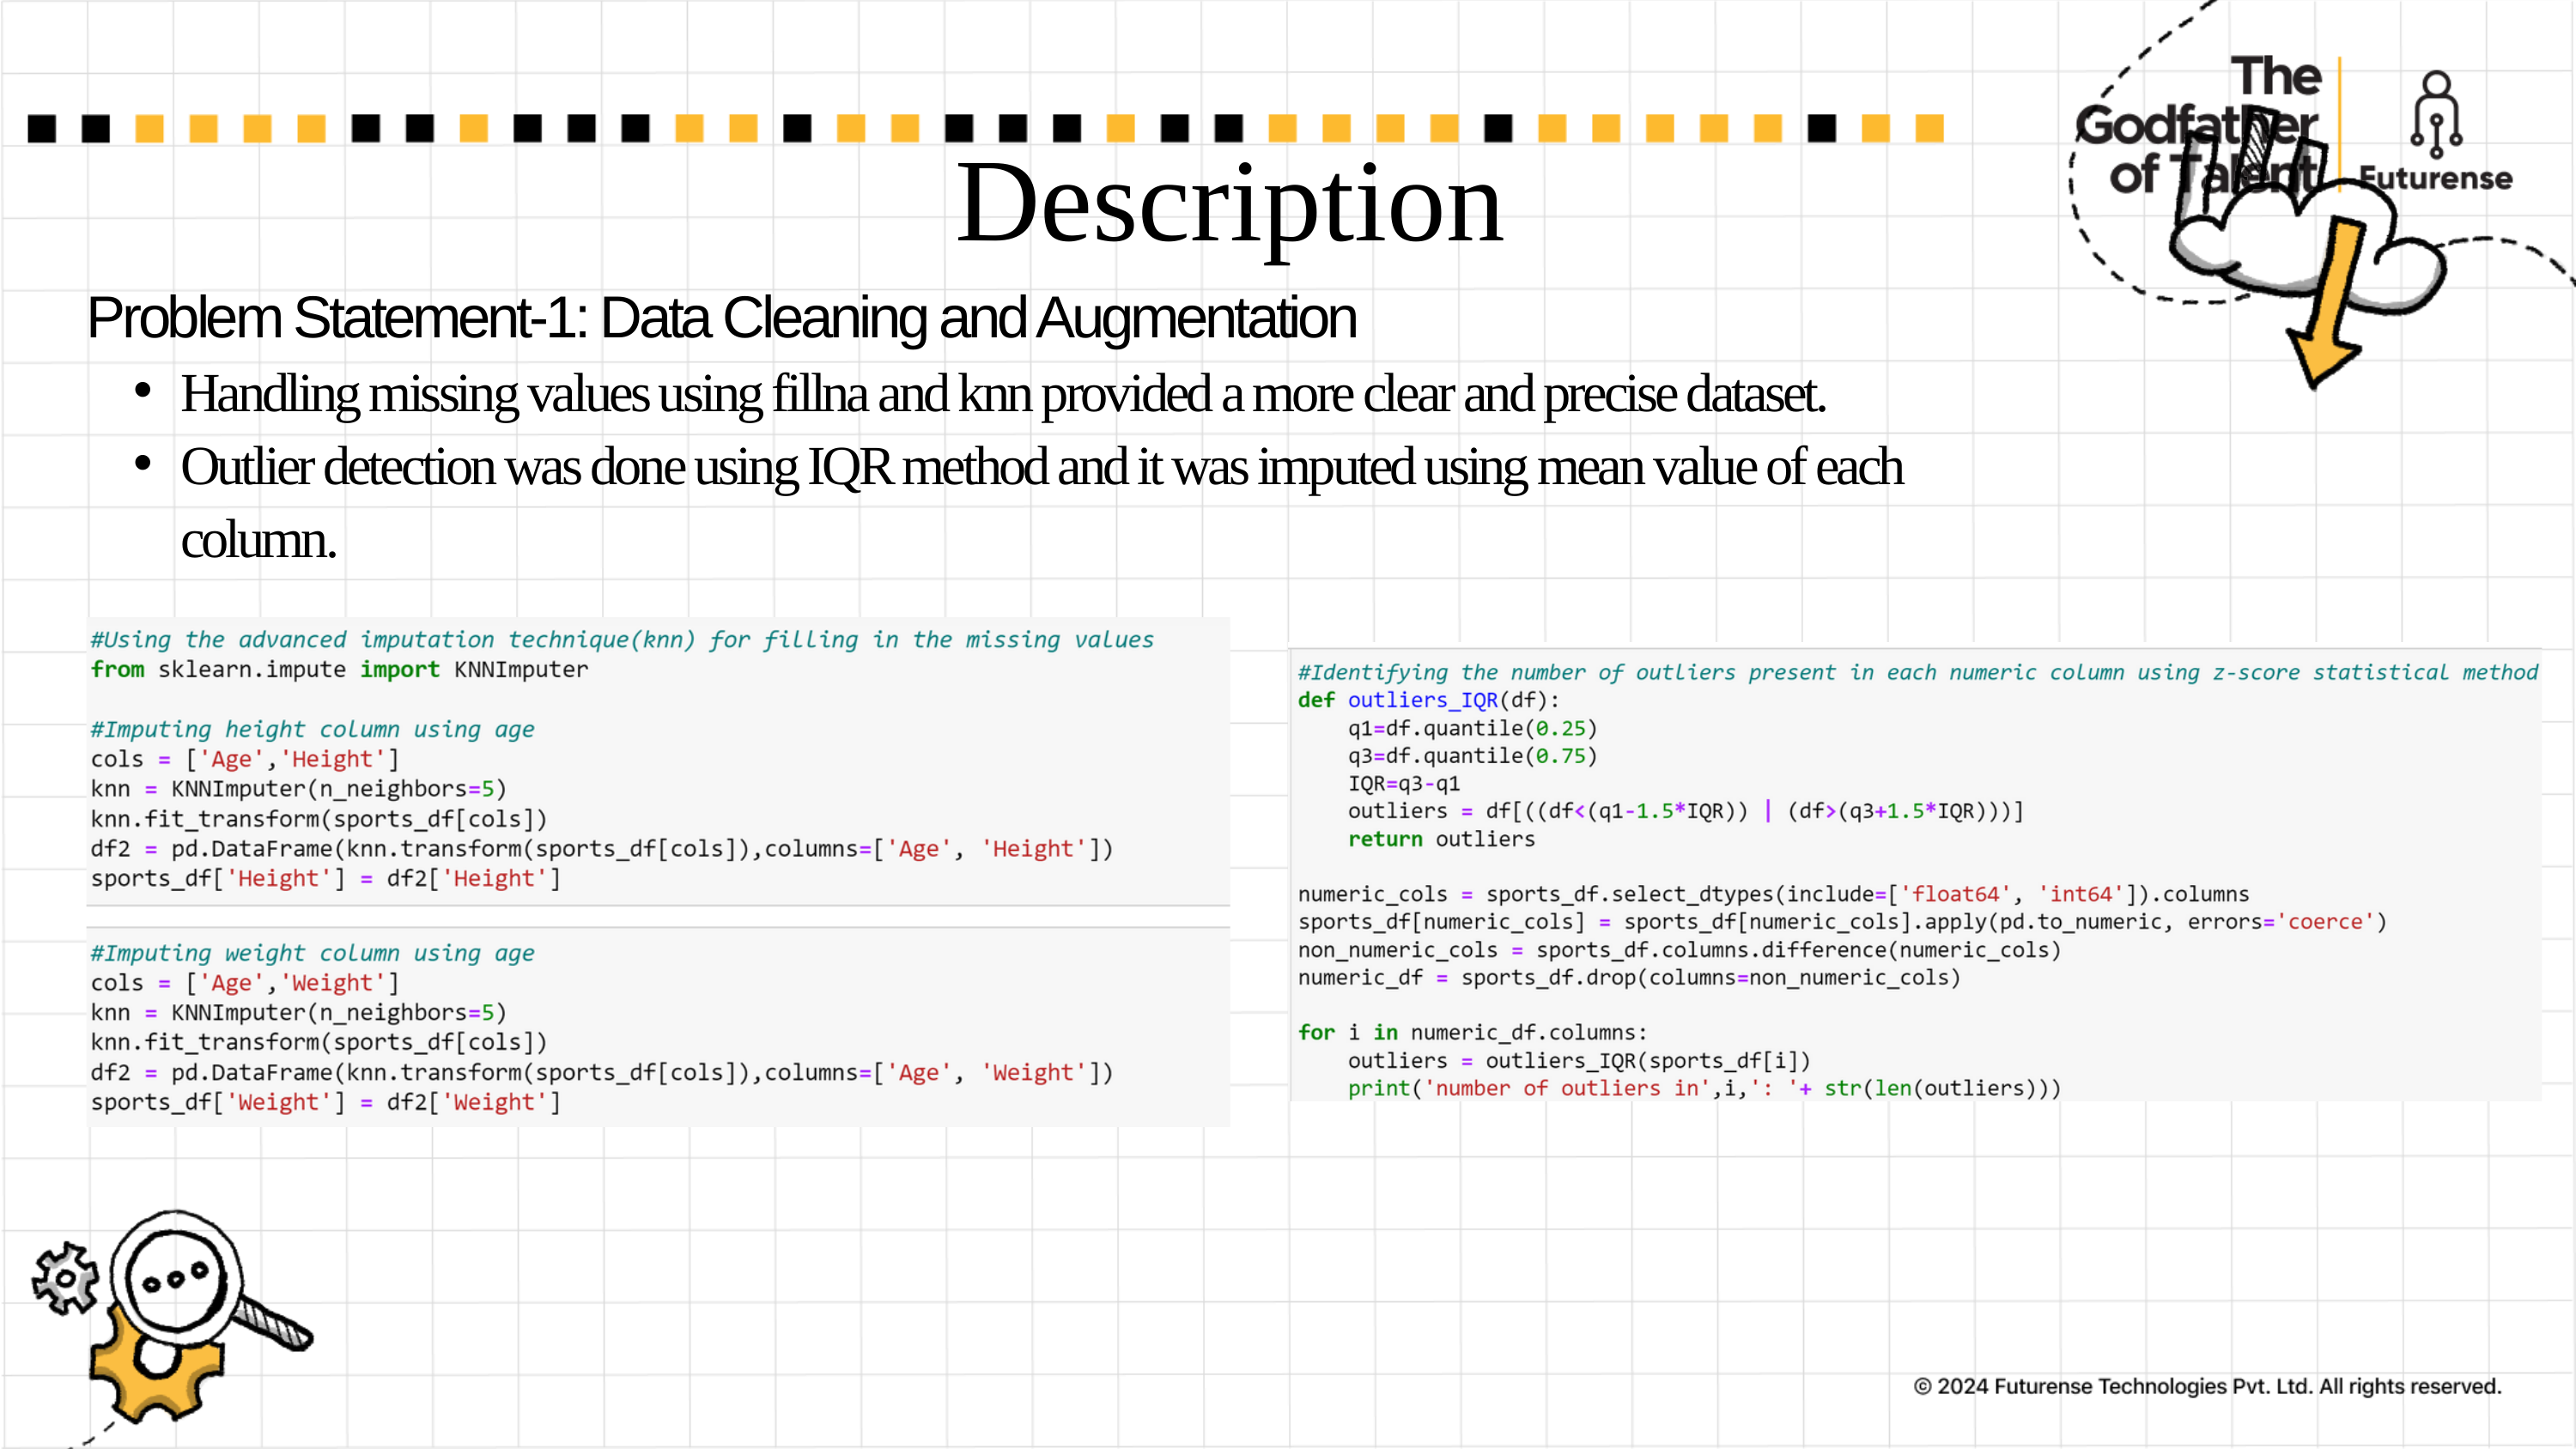

Description
Problem Statement-1: Data Cleaning and Augmentation
Handling missing values using fillna and knn provided a more clear and precise dataset.
Outlier detection was done using IQR method and it was imputed using mean value of each column.